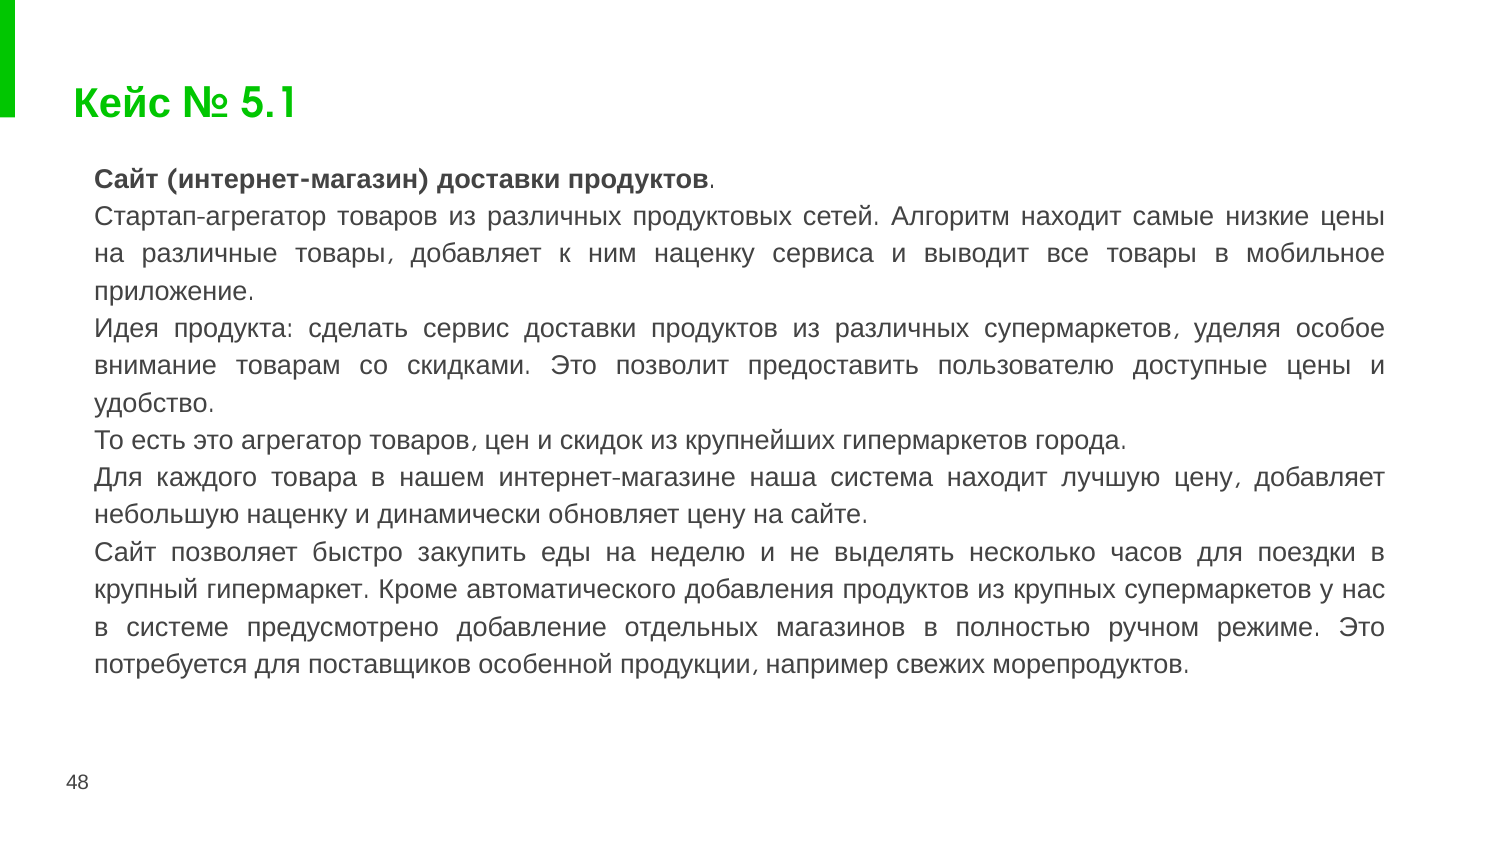

# Кейс № 5.1
Сайт (интернет-магазин) доставки продуктов.
Стартап-агрегатор товаров из различных продуктовых сетей. Алгоритм находит самые низкие цены на различные товары, добавляет к ним наценку сервиса и выводит все товары в мобильное приложение.
Идея продукта: сделать сервис доставки продуктов из различных супермаркетов, уделяя особое внимание товарам со скидками. Это позволит предоставить пользователю доступные цены и удобство.
То есть это агрегатор товаров, цен и скидок из крупнейших гипермаркетов города.
Для каждого товара в нашем интернет-магазине наша система находит лучшую цену, добавляет небольшую наценку и динамически обновляет цену на сайте.
Сайт позволяет быстро закупить еды на неделю и не выделять несколько часов для поездки в крупный гипермаркет. Кроме автоматического добавления продуктов из крупных супермаркетов у нас в системе предусмотрено добавление отдельных магазинов в полностью ручном режиме. Это потребуется для поставщиков особенной продукции, например свежих морепродуктов.
48